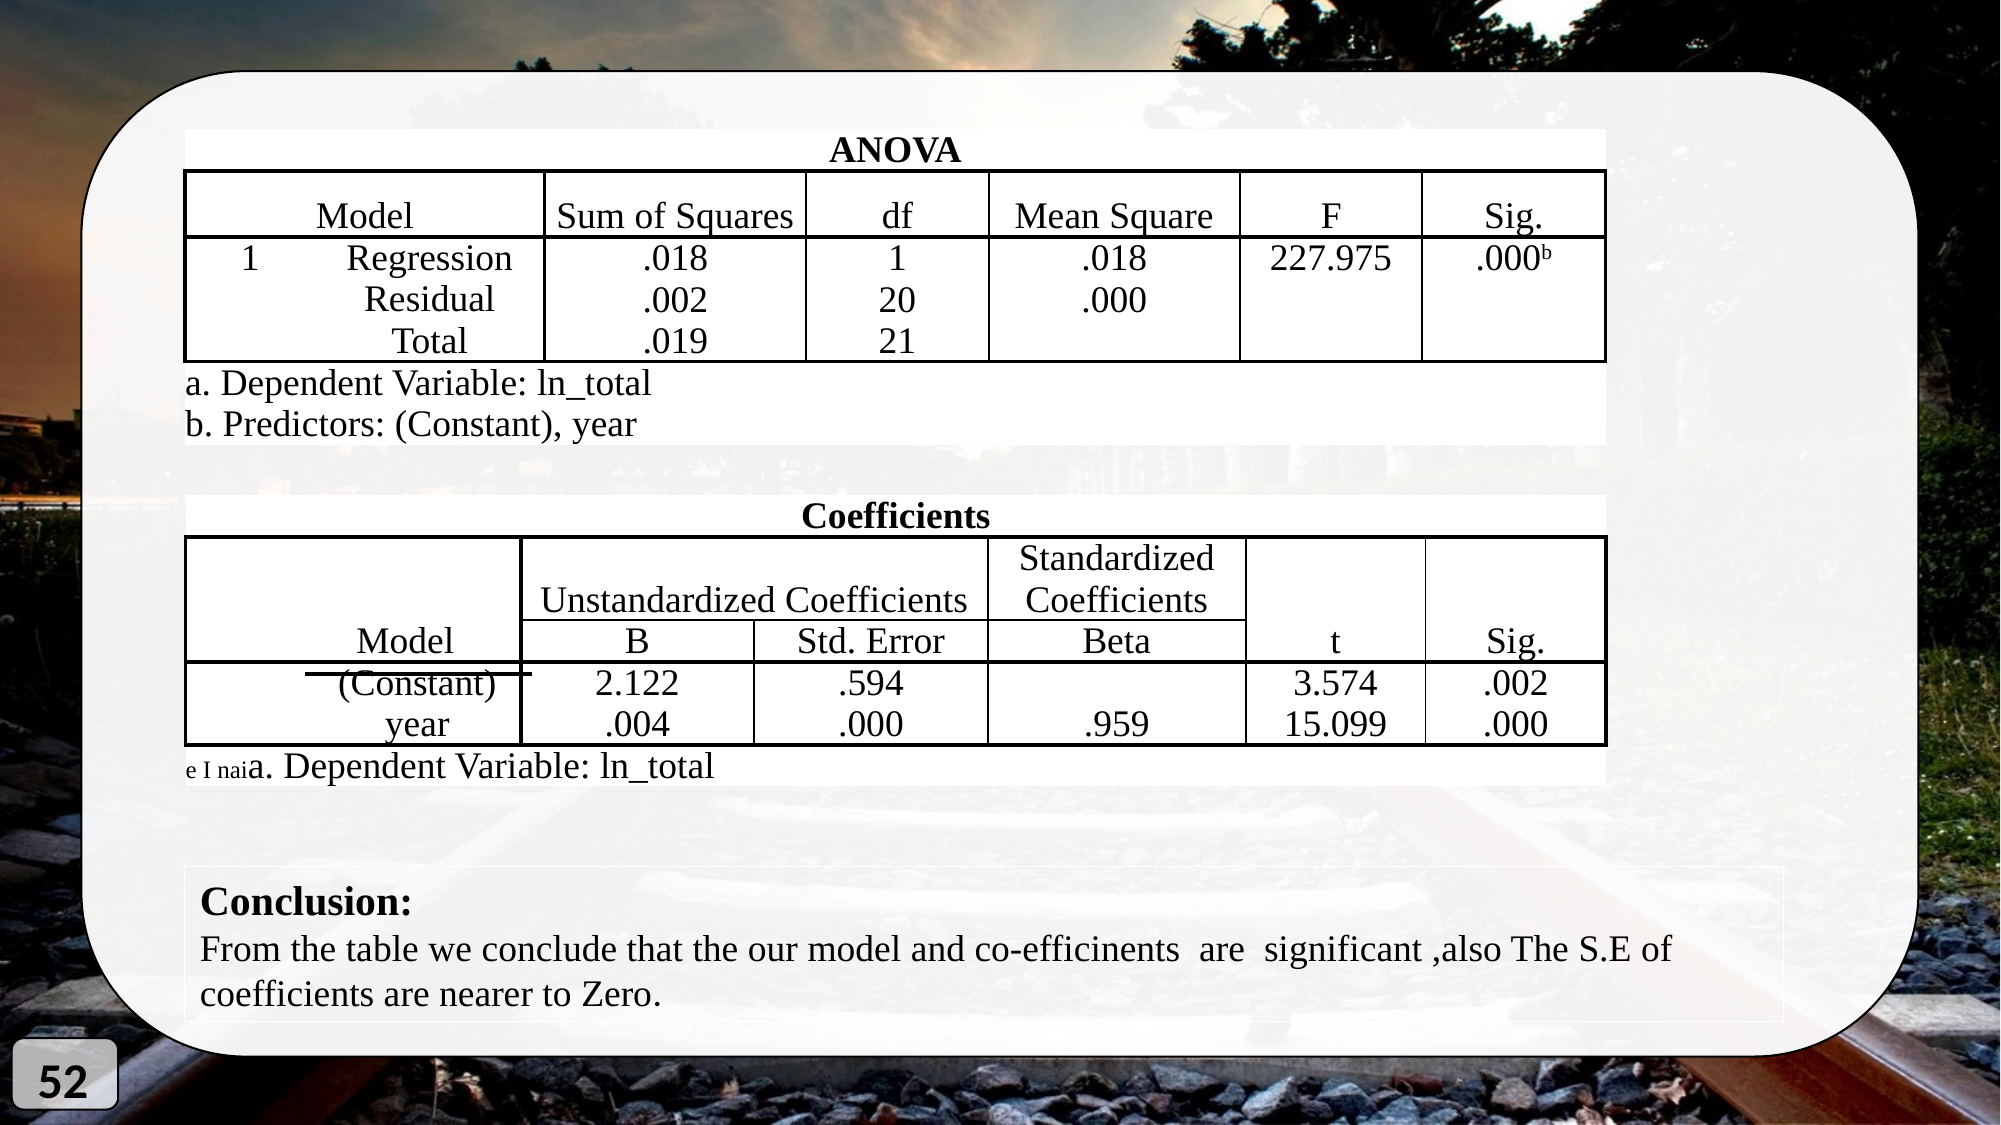

| ANOVA |  |  |  |  |  |  |
| --- | --- | --- | --- | --- | --- | --- |
| Model |  | Sum of Squares | df | Mean Square | F | Sig. |
| 1 | Regression | .018 | 1 | .018 | 227.975 | .000b |
|  | Residual | .002 | 20 | .000 |  |  |
|  | Total | .019 | 21 |  |  |  |
| a. Dependent Variable: ln\_total |  |  |  |  |  |  |
| b. Predictors: (Constant), year |  |  |  |  |  |  |
| Coefficients |  |  |  |  |  |  |
| --- | --- | --- | --- | --- | --- | --- |
| Model |  | Unstandardized Coefficients |  | Standardized Coefficients | t | Sig. |
|  |  | B | Std. Error | Beta |  |  |
|  | (Constant) | 2.122 | .594 |  | 3.574 | .002 |
|  | year | .004 | .000 | .959 | 15.099 | .000 |
| e I naia. Dependent Variable: ln\_total |  |  |  |  |  |  |
Conclusion:
From the table we conclude that the our model and co-efficinents  are  significant ,also The S.E of coefficients are nearer to Zero.

52